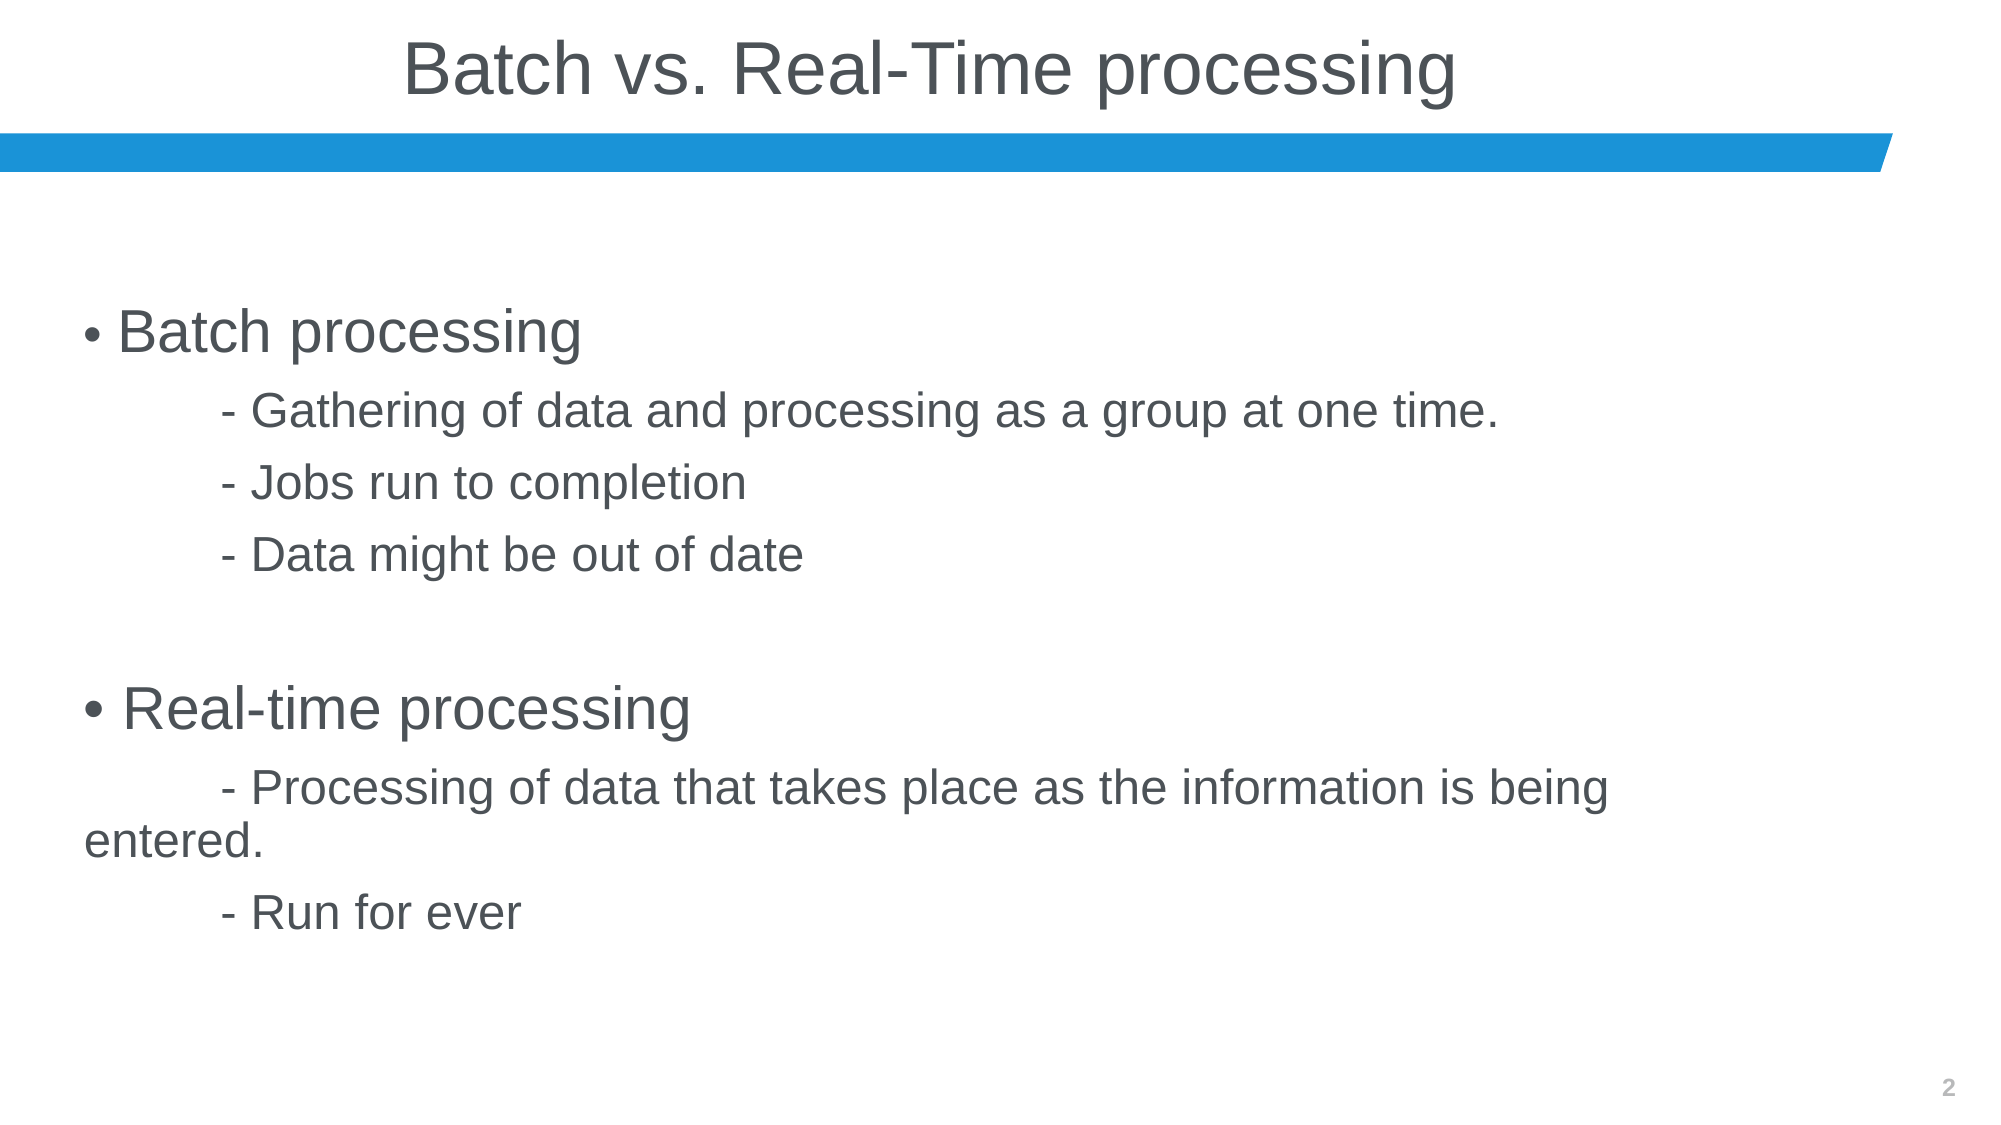

# Batch vs. Real-Time processing

• Batch processing
	- Gathering of data and processing as a group at one time.
	- Jobs run to completion
	- Data might be out of date

• Real-time processing
	- Processing of data that takes place as the information is being 		entered.
	- Run for ever
2